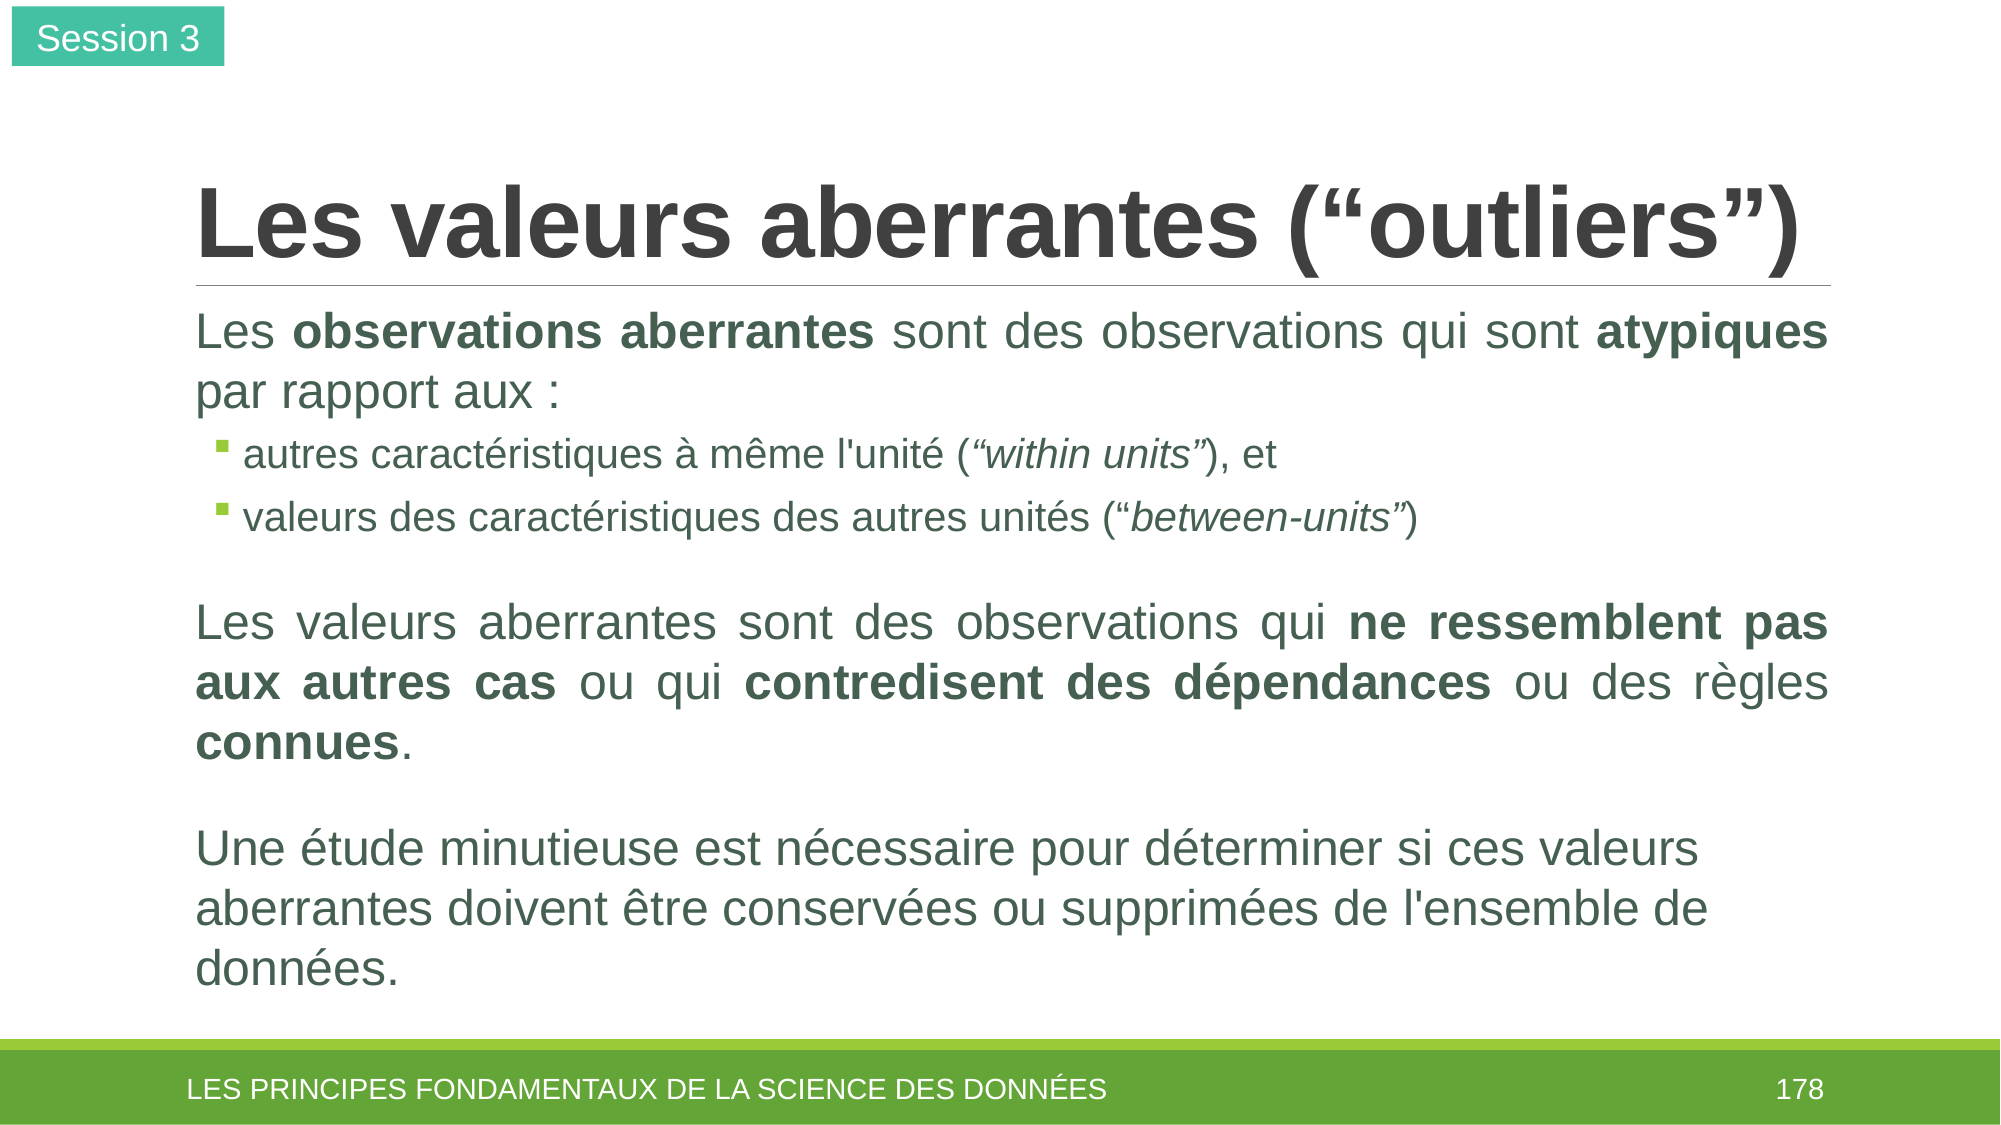

Session 3
# Les valeurs aberrantes (“outliers”)
Les observations aberrantes sont des observations qui sont atypiques par rapport aux :
autres caractéristiques à même l'unité (“within units”), et
valeurs des caractéristiques des autres unités (“between-units”)
Les valeurs aberrantes sont des observations qui ne ressemblent pas aux autres cas ou qui contredisent des dépendances ou des règles connues.
Une étude minutieuse est nécessaire pour déterminer si ces valeurs aberrantes doivent être conservées ou supprimées de l'ensemble de données.
LES PRINCIPES FONDAMENTAUX DE LA SCIENCE DES DONNÉES
178